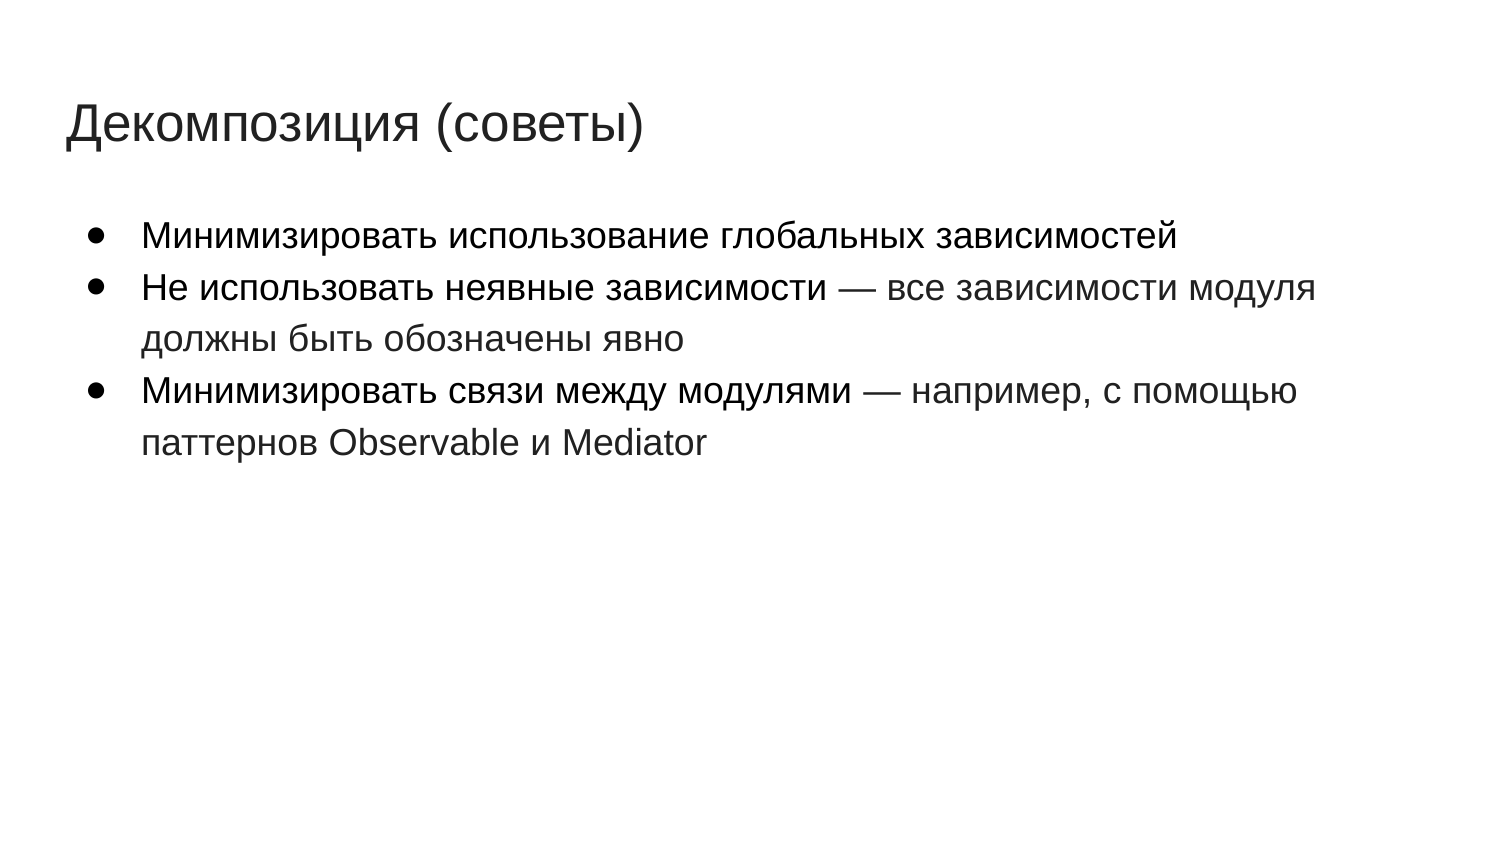

# Декомпозиция (советы)
Минимизировать использование глобальных зависимостей
Не использовать неявные зависимости — все зависимости модуля должны быть обозначены явно
Минимизировать связи между модулями — например, с помощью паттернов Observable и Mediator